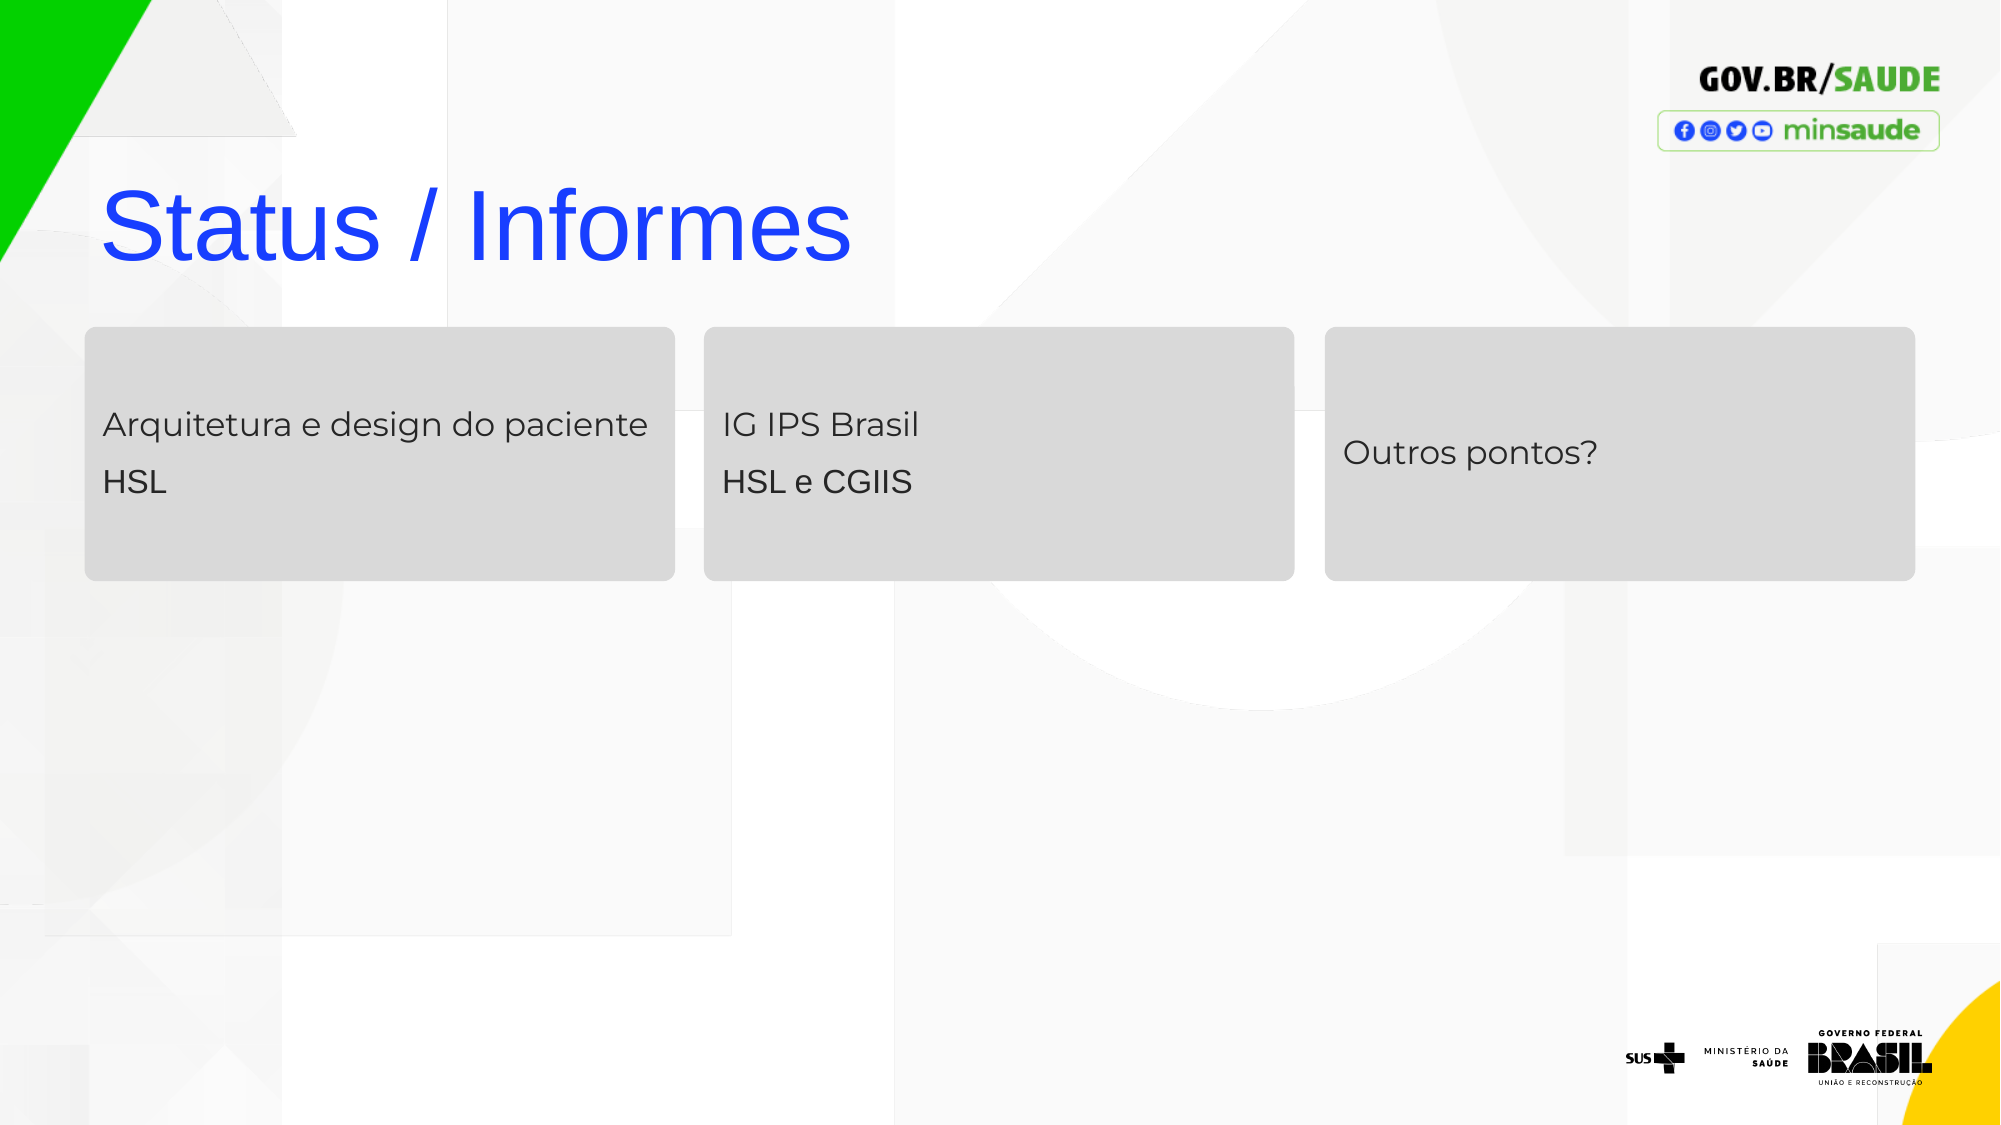

Status / Informes
Arquitetura e design do paciente
HSL
IG IPS Brasil
HSL e CGIIS
Outros pontos?